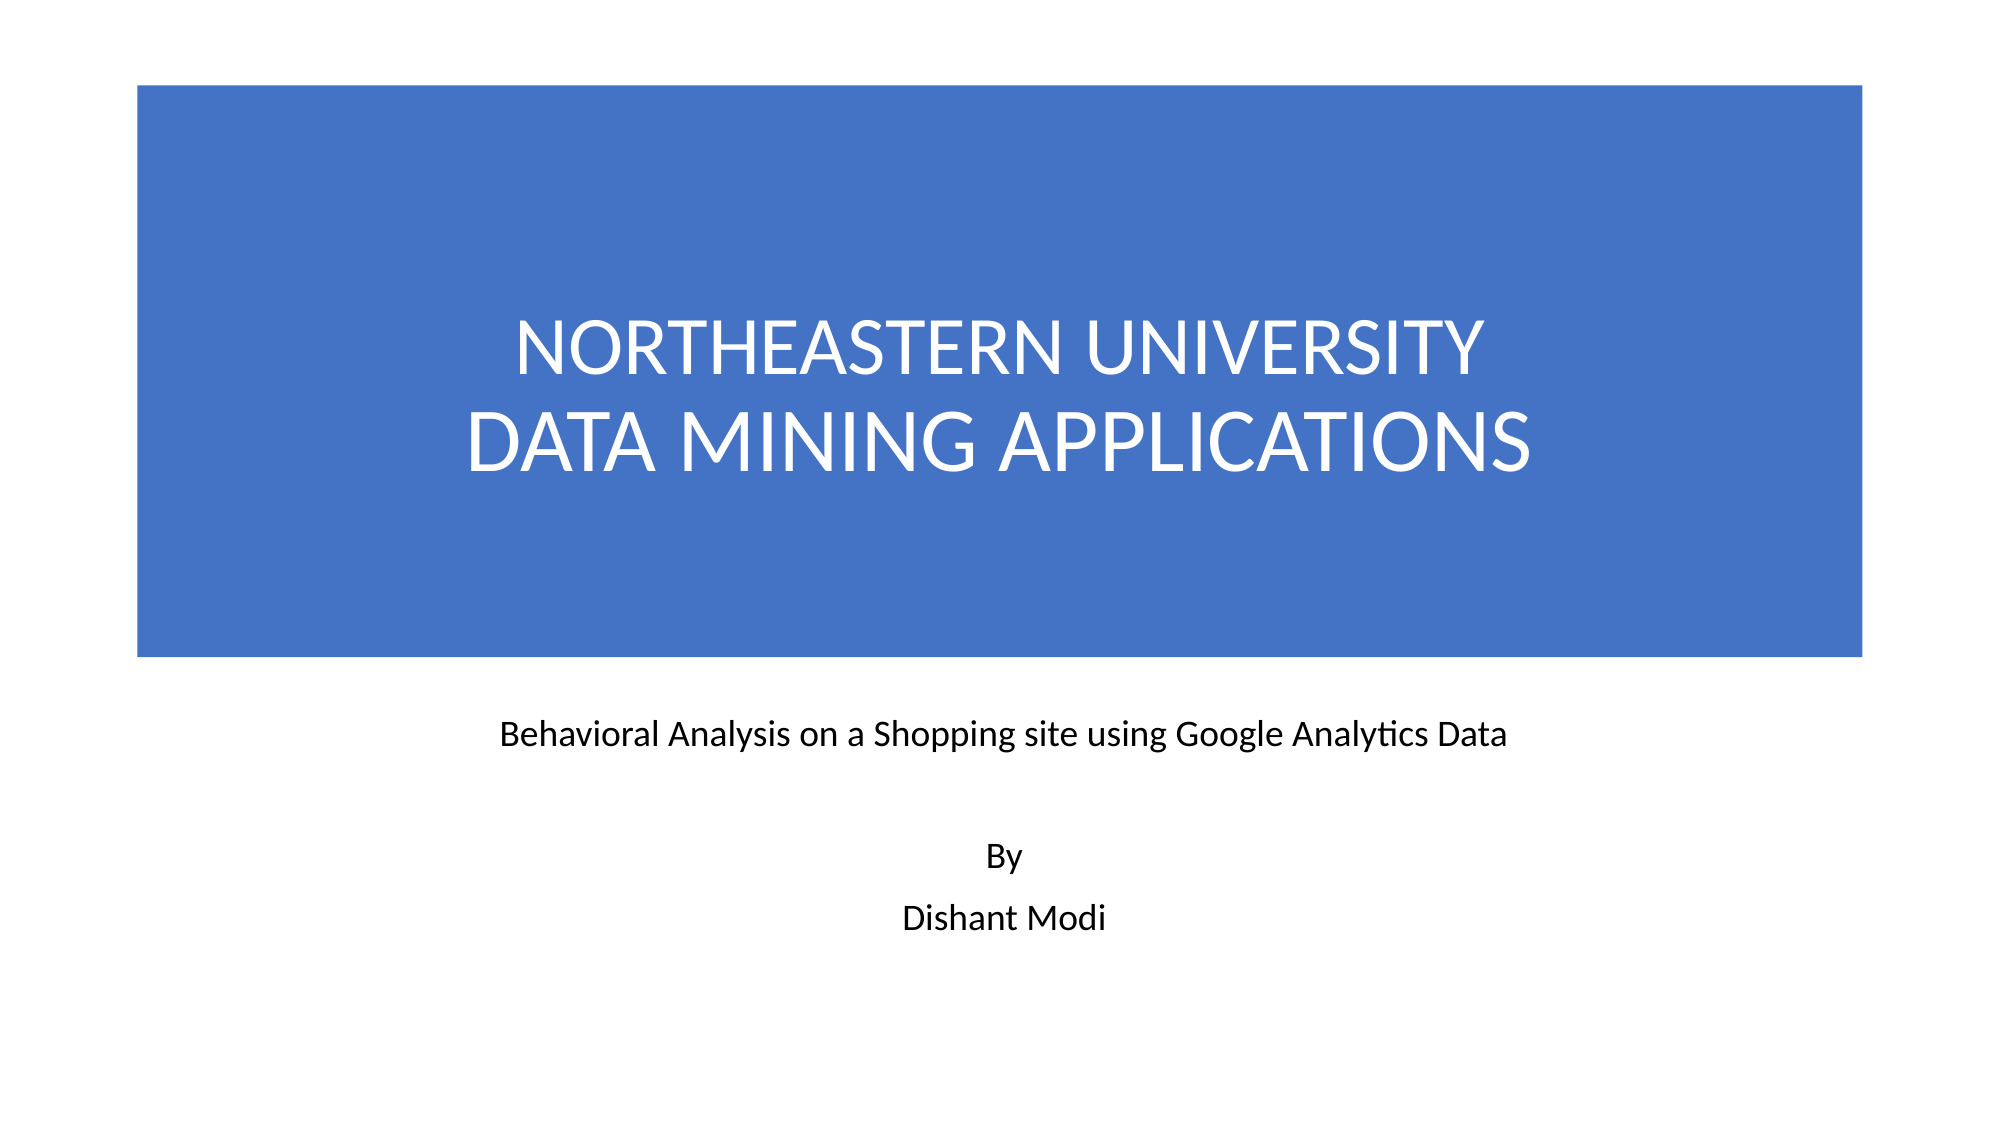

# NORTHEASTERN UNIVERSITY DATA MINING APPLICATIONS
Behavioral Analysis on a Shopping site using Google Analytics Data

By
Dishant Modi